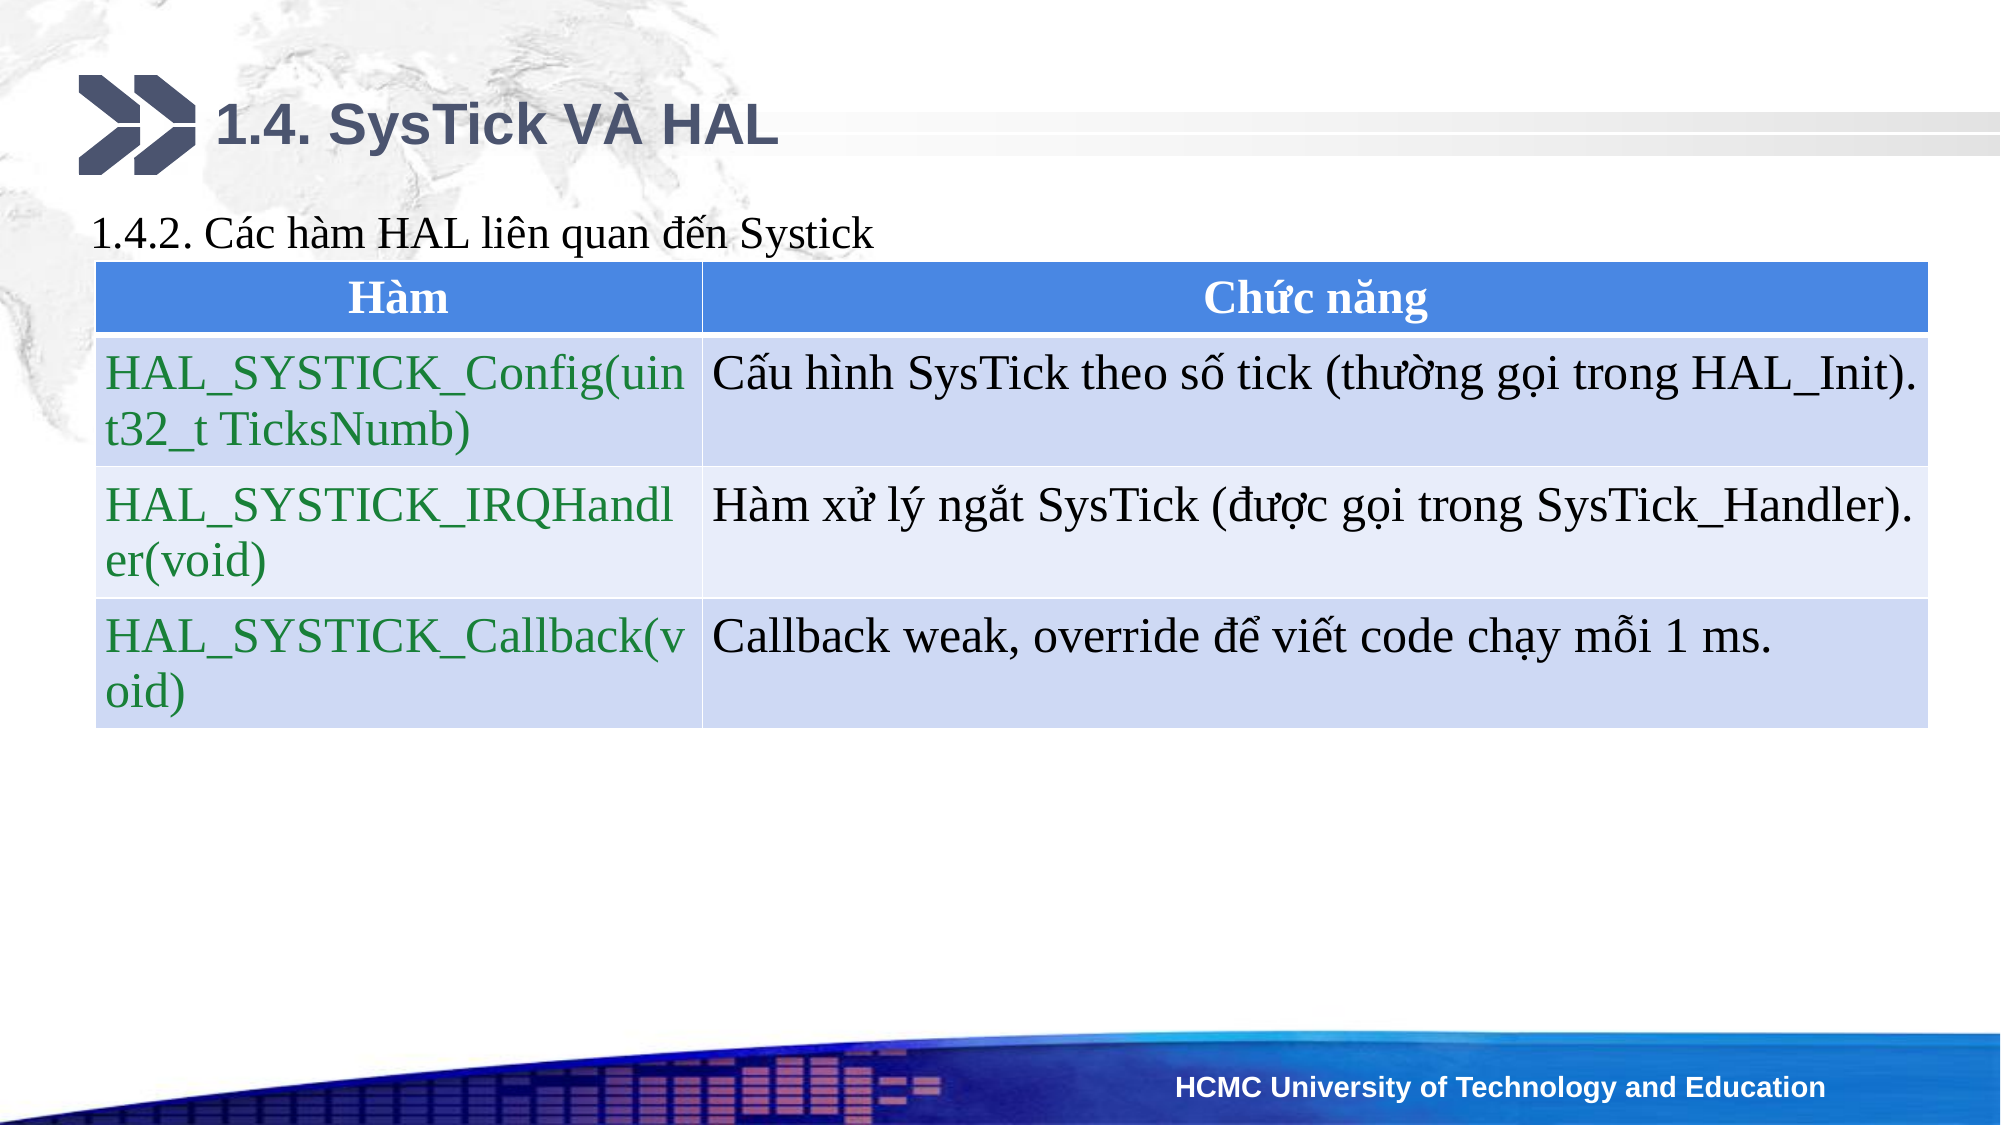

# 1.4. SysTick VÀ HAL
1.4.2. Các hàm HAL liên quan đến Systick
| Hàm | Chức năng |
| --- | --- |
| HAL\_SYSTICK\_Config(uint32\_t TicksNumb) | Cấu hình SysTick theo số tick (thường gọi trong HAL\_Init). |
| HAL\_SYSTICK\_IRQHandler(void) | Hàm xử lý ngắt SysTick (được gọi trong SysTick\_Handler). |
| HAL\_SYSTICK\_Callback(void) | Callback weak, override để viết code chạy mỗi 1 ms. |